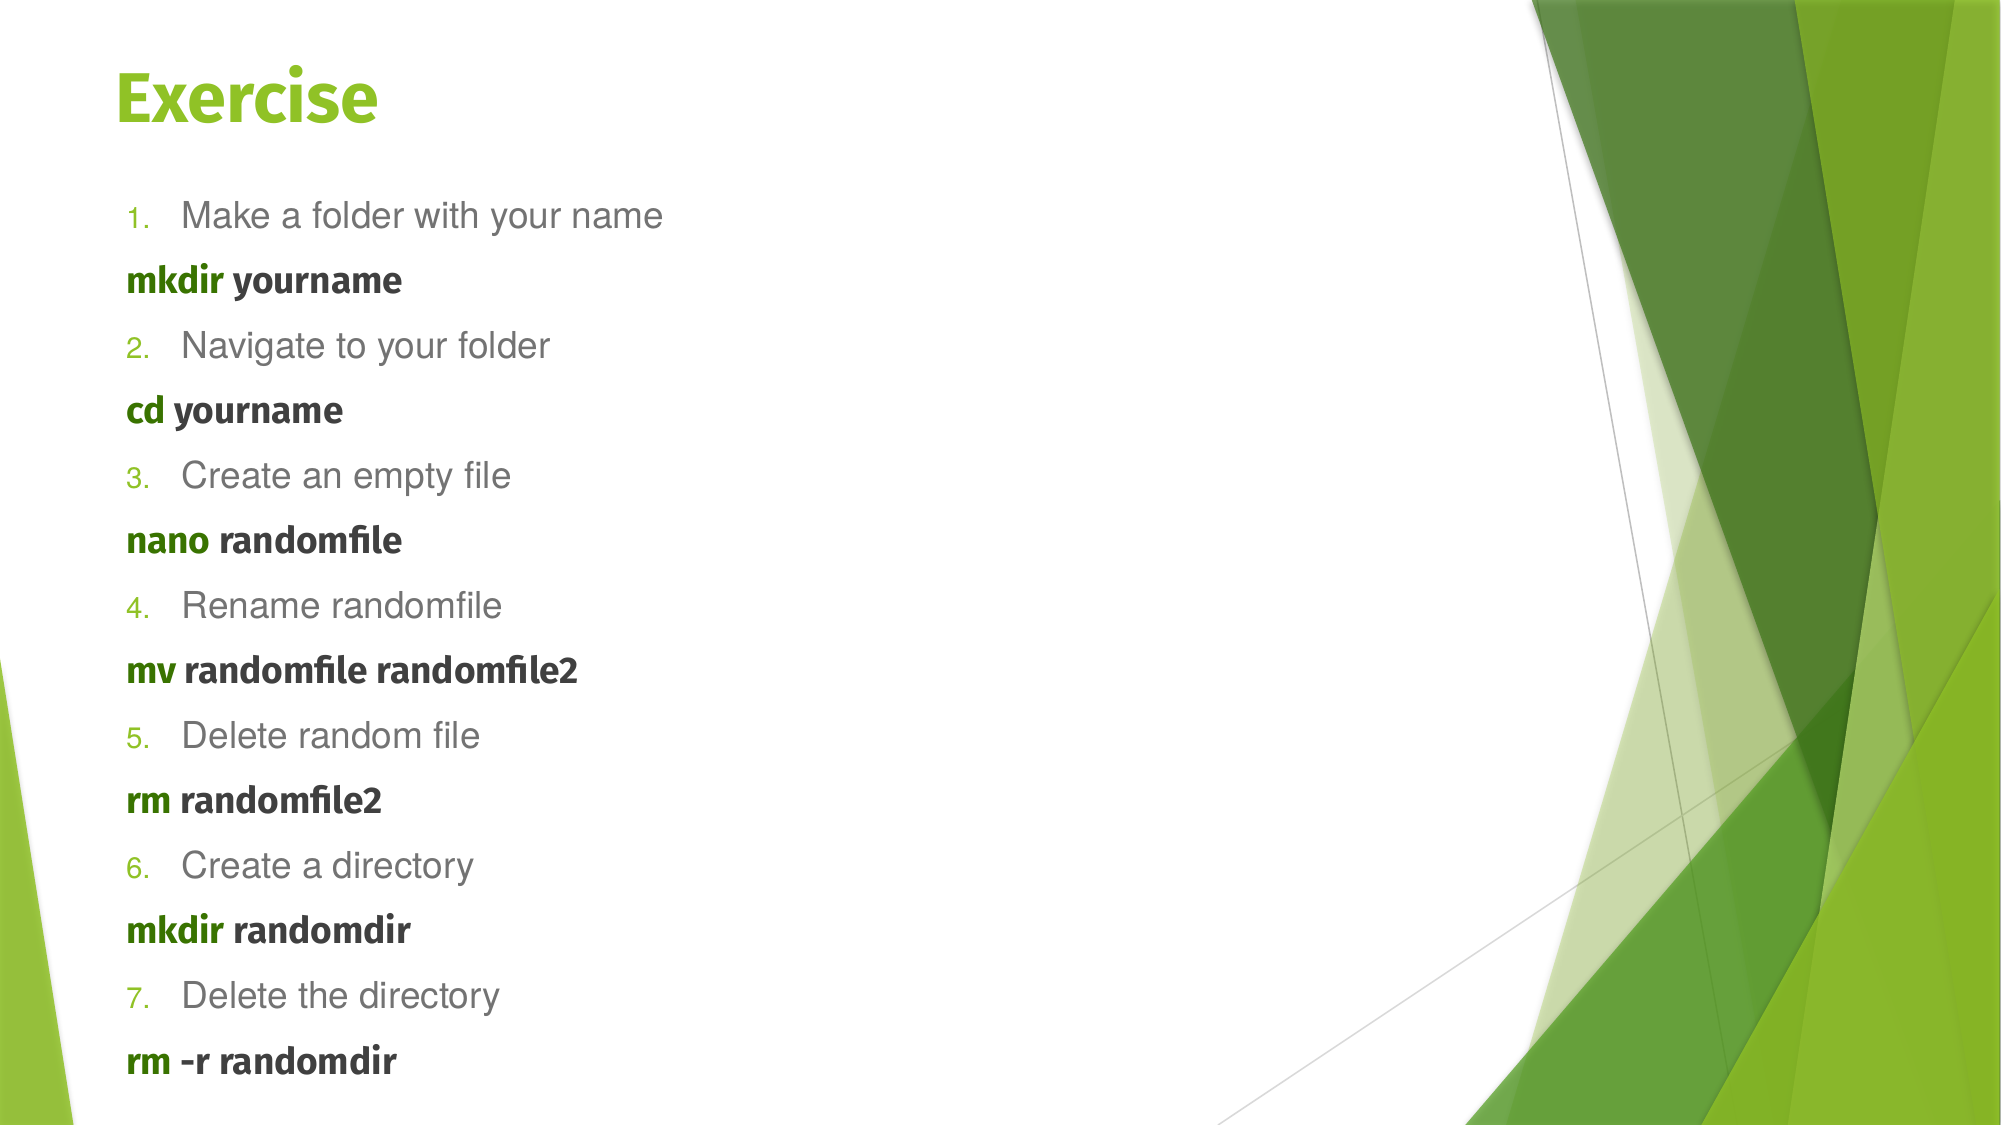

# Exercise
Make a folder with your name
mkdir yourname
Navigate to your folder
cd yourname
Create an empty file
nano randomfile
Rename randomfile
mv randomfile randomfile2
Delete random file
rm randomfile2
Create a directory
mkdir randomdir
Delete the directory
rm -r randomdir